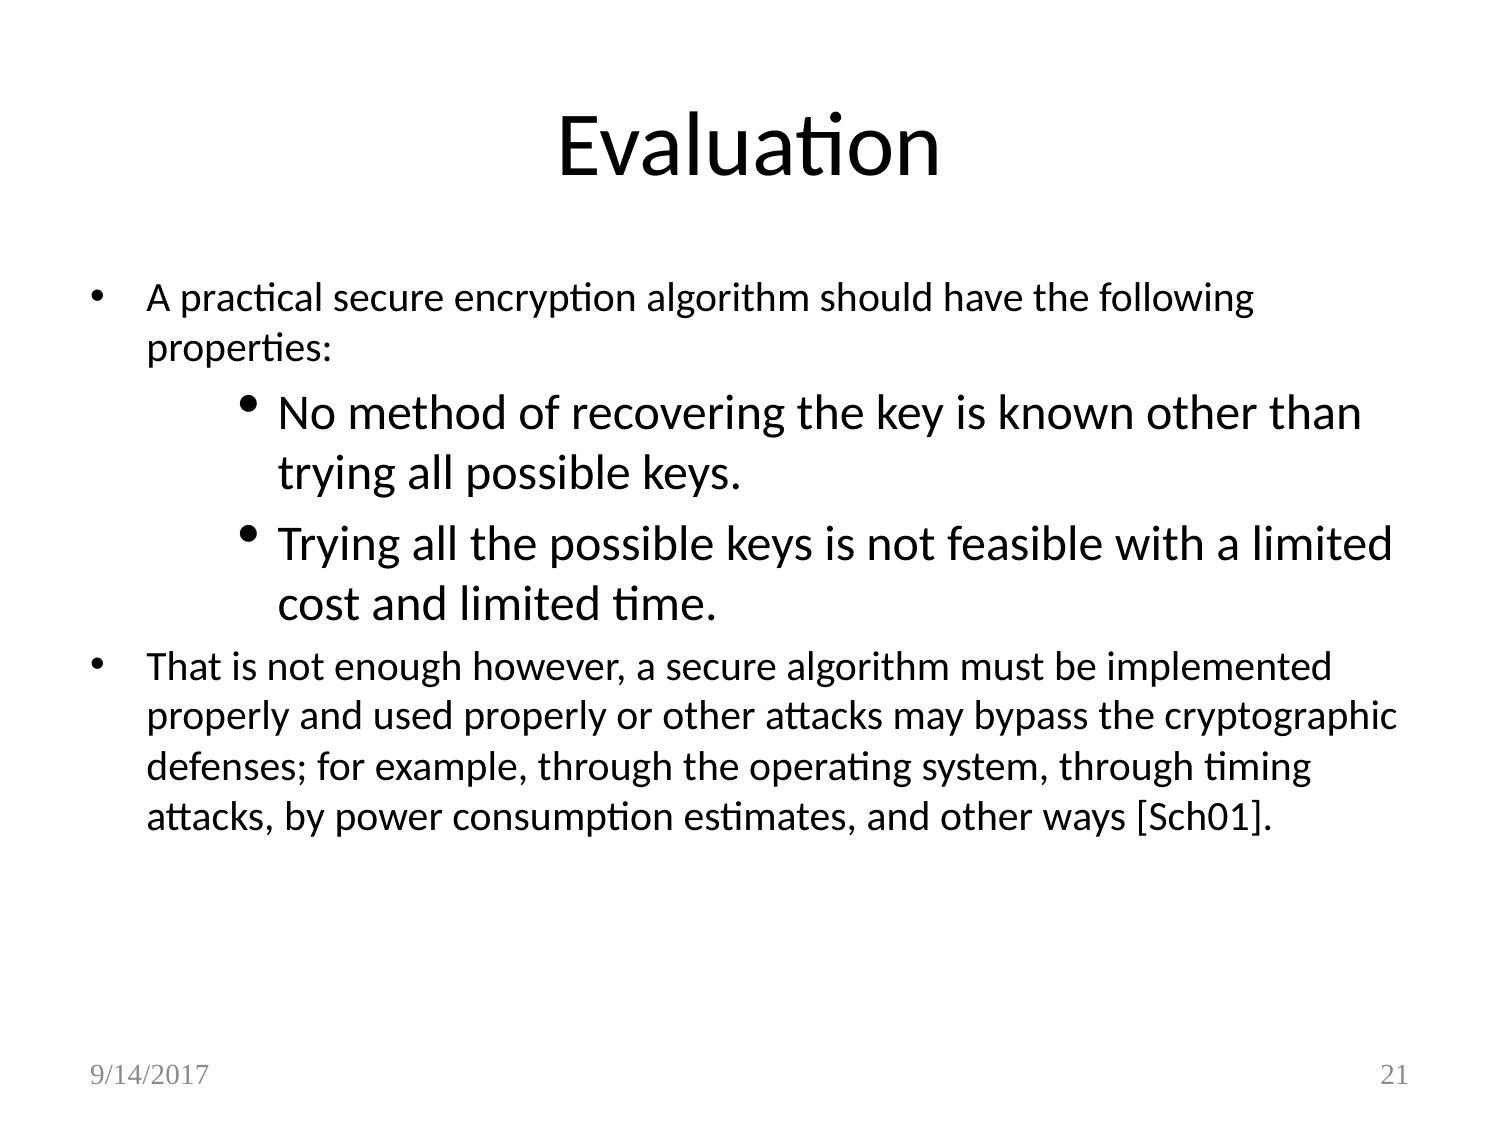

Evaluation
A practical secure encryption algorithm should have the following properties:
No method of recovering the key is known other than trying all possible keys.
Trying all the possible keys is not feasible with a limited cost and limited time.
That is not enough however, a secure algorithm must be implemented properly and used properly or other attacks may bypass the cryptographic defenses; for example, through the operating system, through timing attacks, by power consumption estimates, and other ways [Sch01].

9/14/2017
21